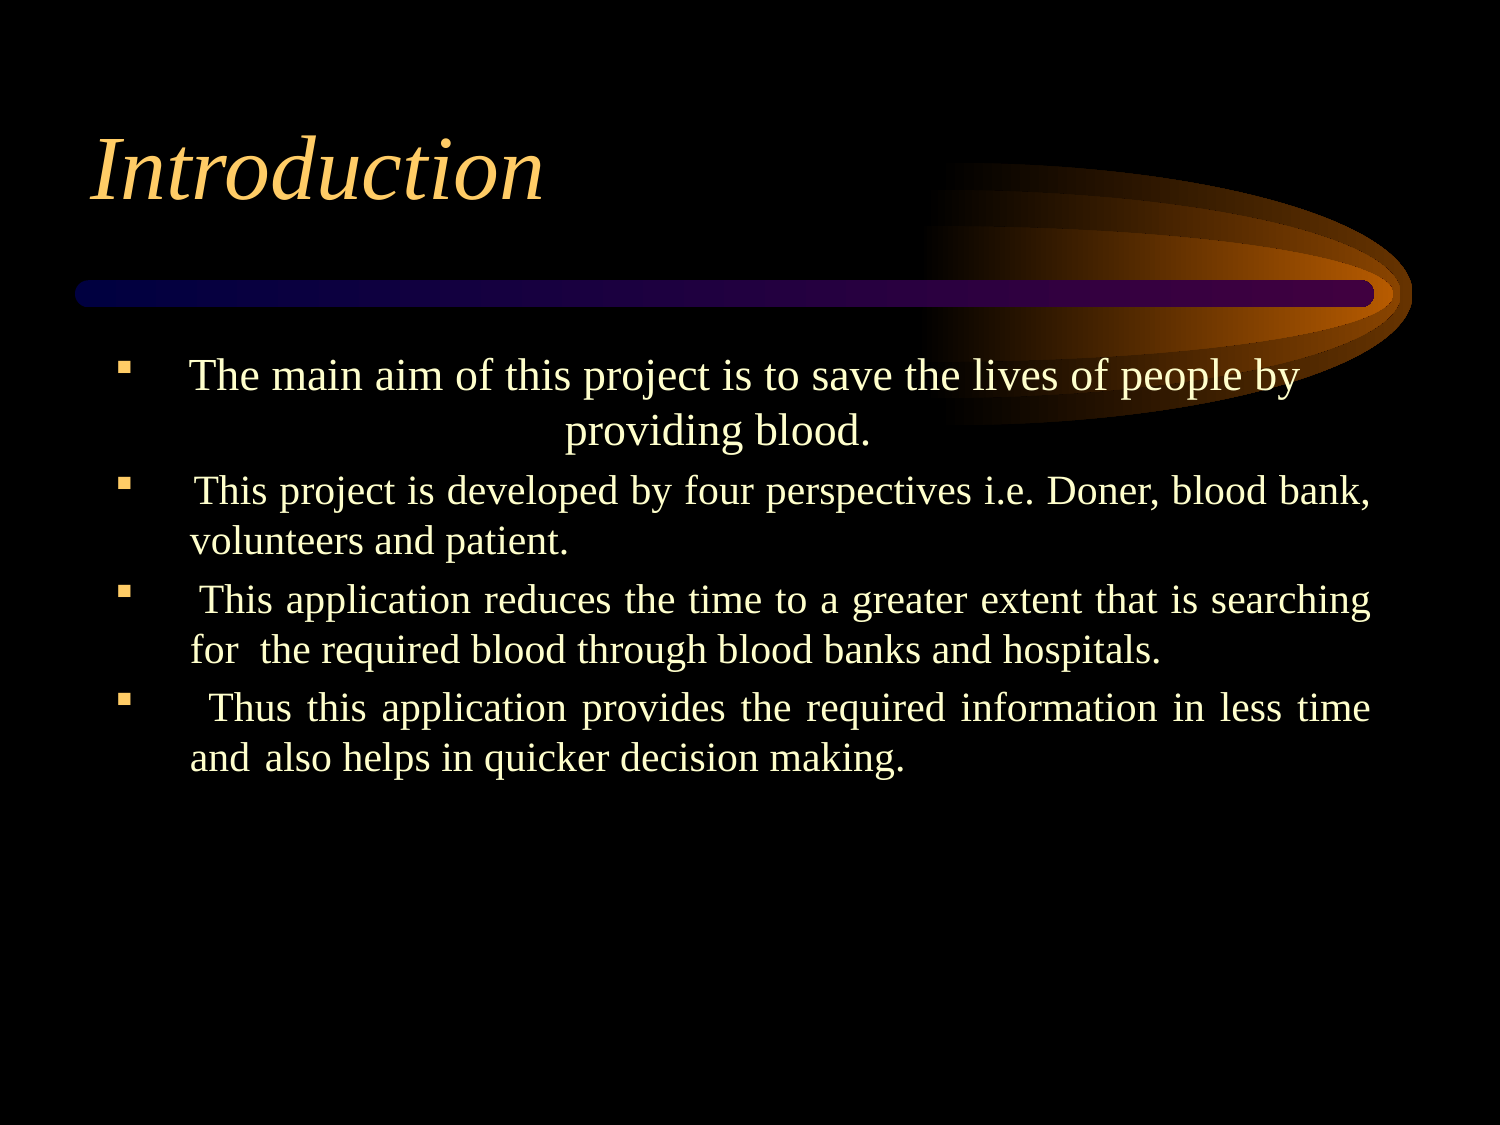

# Introduction
     The main aim of this project is to save the lives of people by                                   	providing blood.
     This project is developed by four perspectives i.e. Doner, blood bank, 	volunteers and patient.
     This application reduces the time to a greater extent that is searching 	for  the required blood through blood banks and hospitals.
     Thus this application provides the required information in less time 	and 	also helps in quicker decision making.